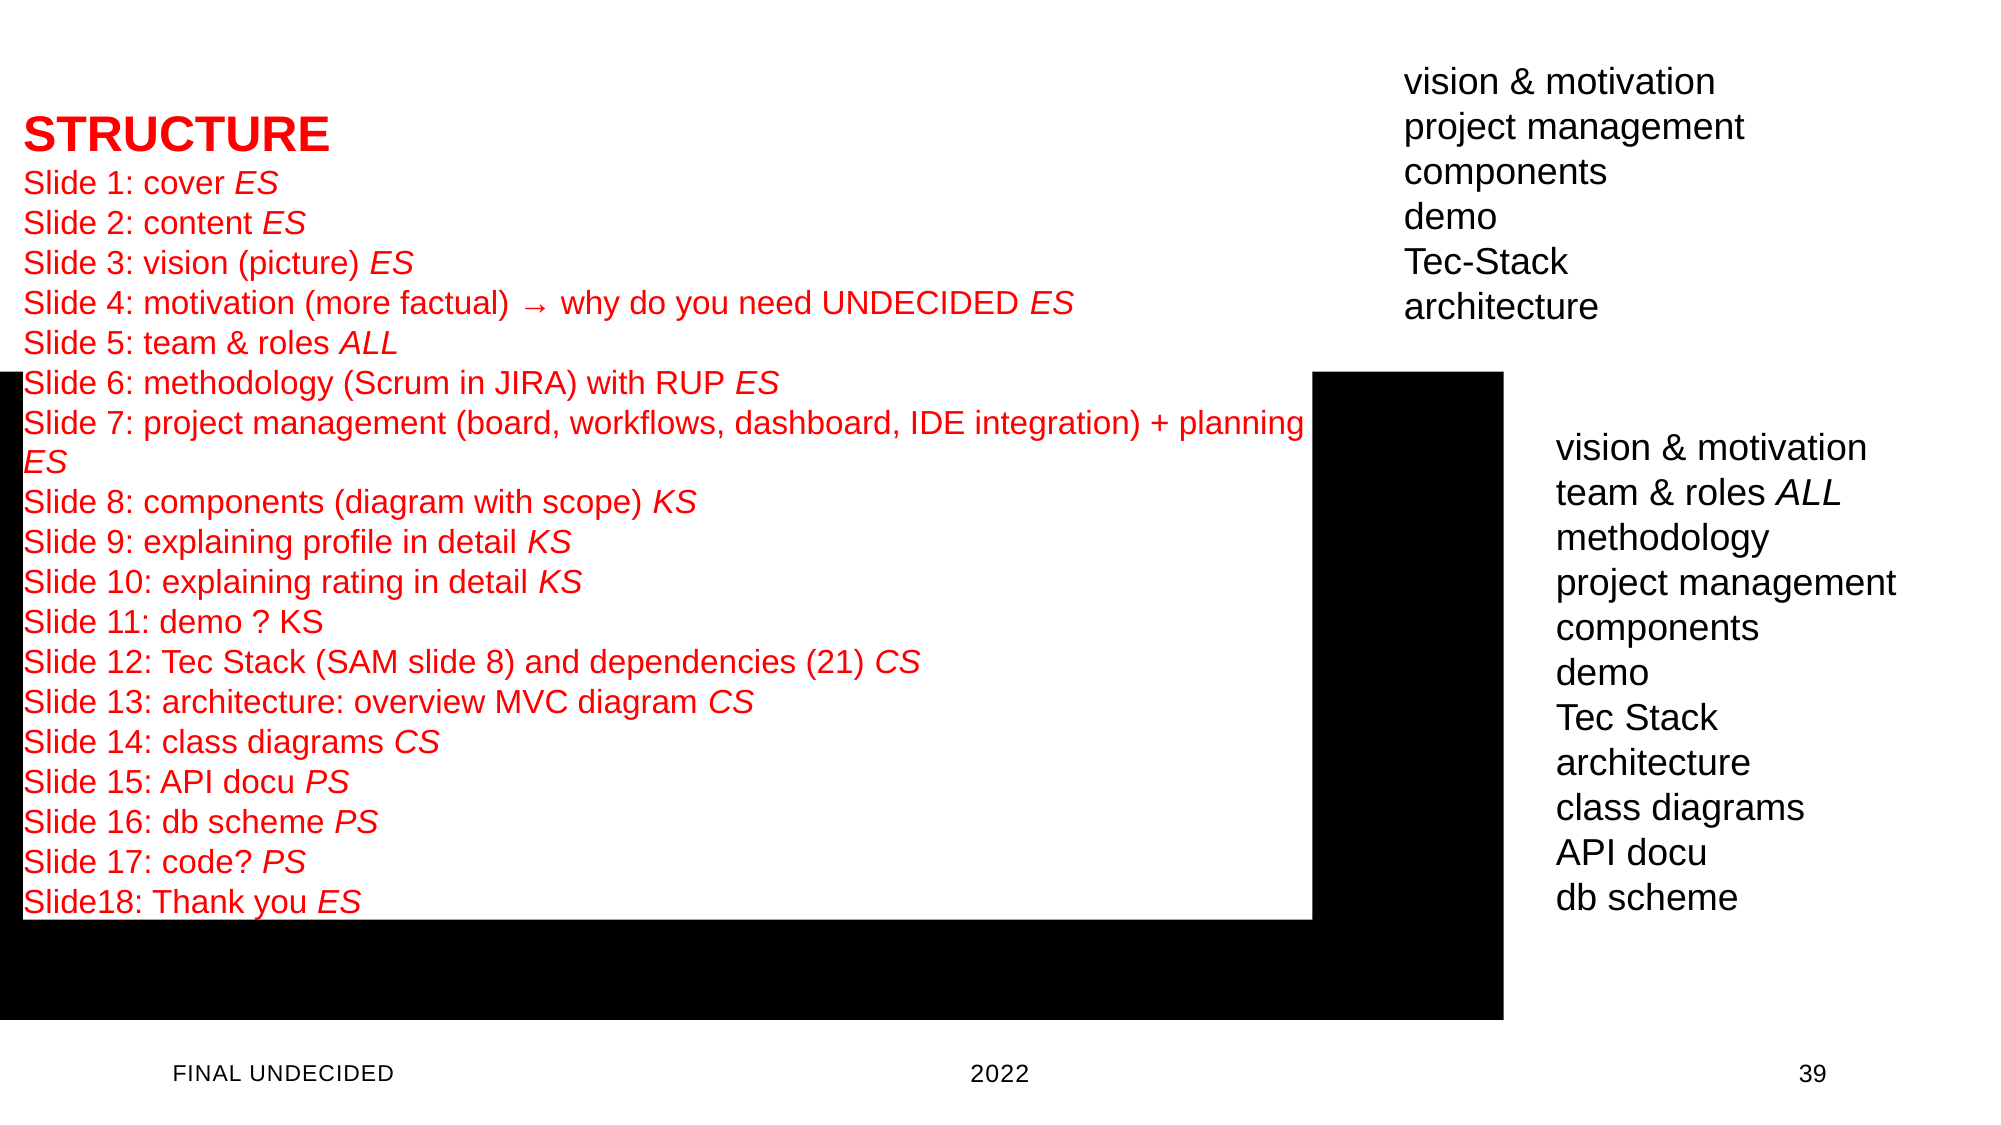

vision & motivation
project management
components
demo
Tec-Stack
architecture
STRUCTURE
Slide 1: cover ES
Slide 2: content ES
Slide 3: vision (picture) ES
Slide 4: motivation (more factual) → why do you need UNDECIDED ES
Slide 5: team & roles ALL
Slide 6: methodology (Scrum in JIRA) with RUP ES
Slide 7: project management (board, workflows, dashboard, IDE integration) + planning ES
Slide 8: components (diagram with scope) KS
Slide 9: explaining profile in detail KS
Slide 10: explaining rating in detail KS
Slide 11: demo ? KS
Slide 12: Tec Stack (SAM slide 8) and dependencies (21) CS
Slide 13: architecture: overview MVC diagram CS
Slide 14: class diagrams CS
Slide 15: API docu PS
Slide 16: db scheme PS
Slide 17: code? PS
Slide18: Thank you ES
vision & motivation
team & roles ALL
methodology
project management
components
demo
Tec Stack
architecture
class diagrams
API docu
db scheme
FINAL UNDECIDED
2022
39